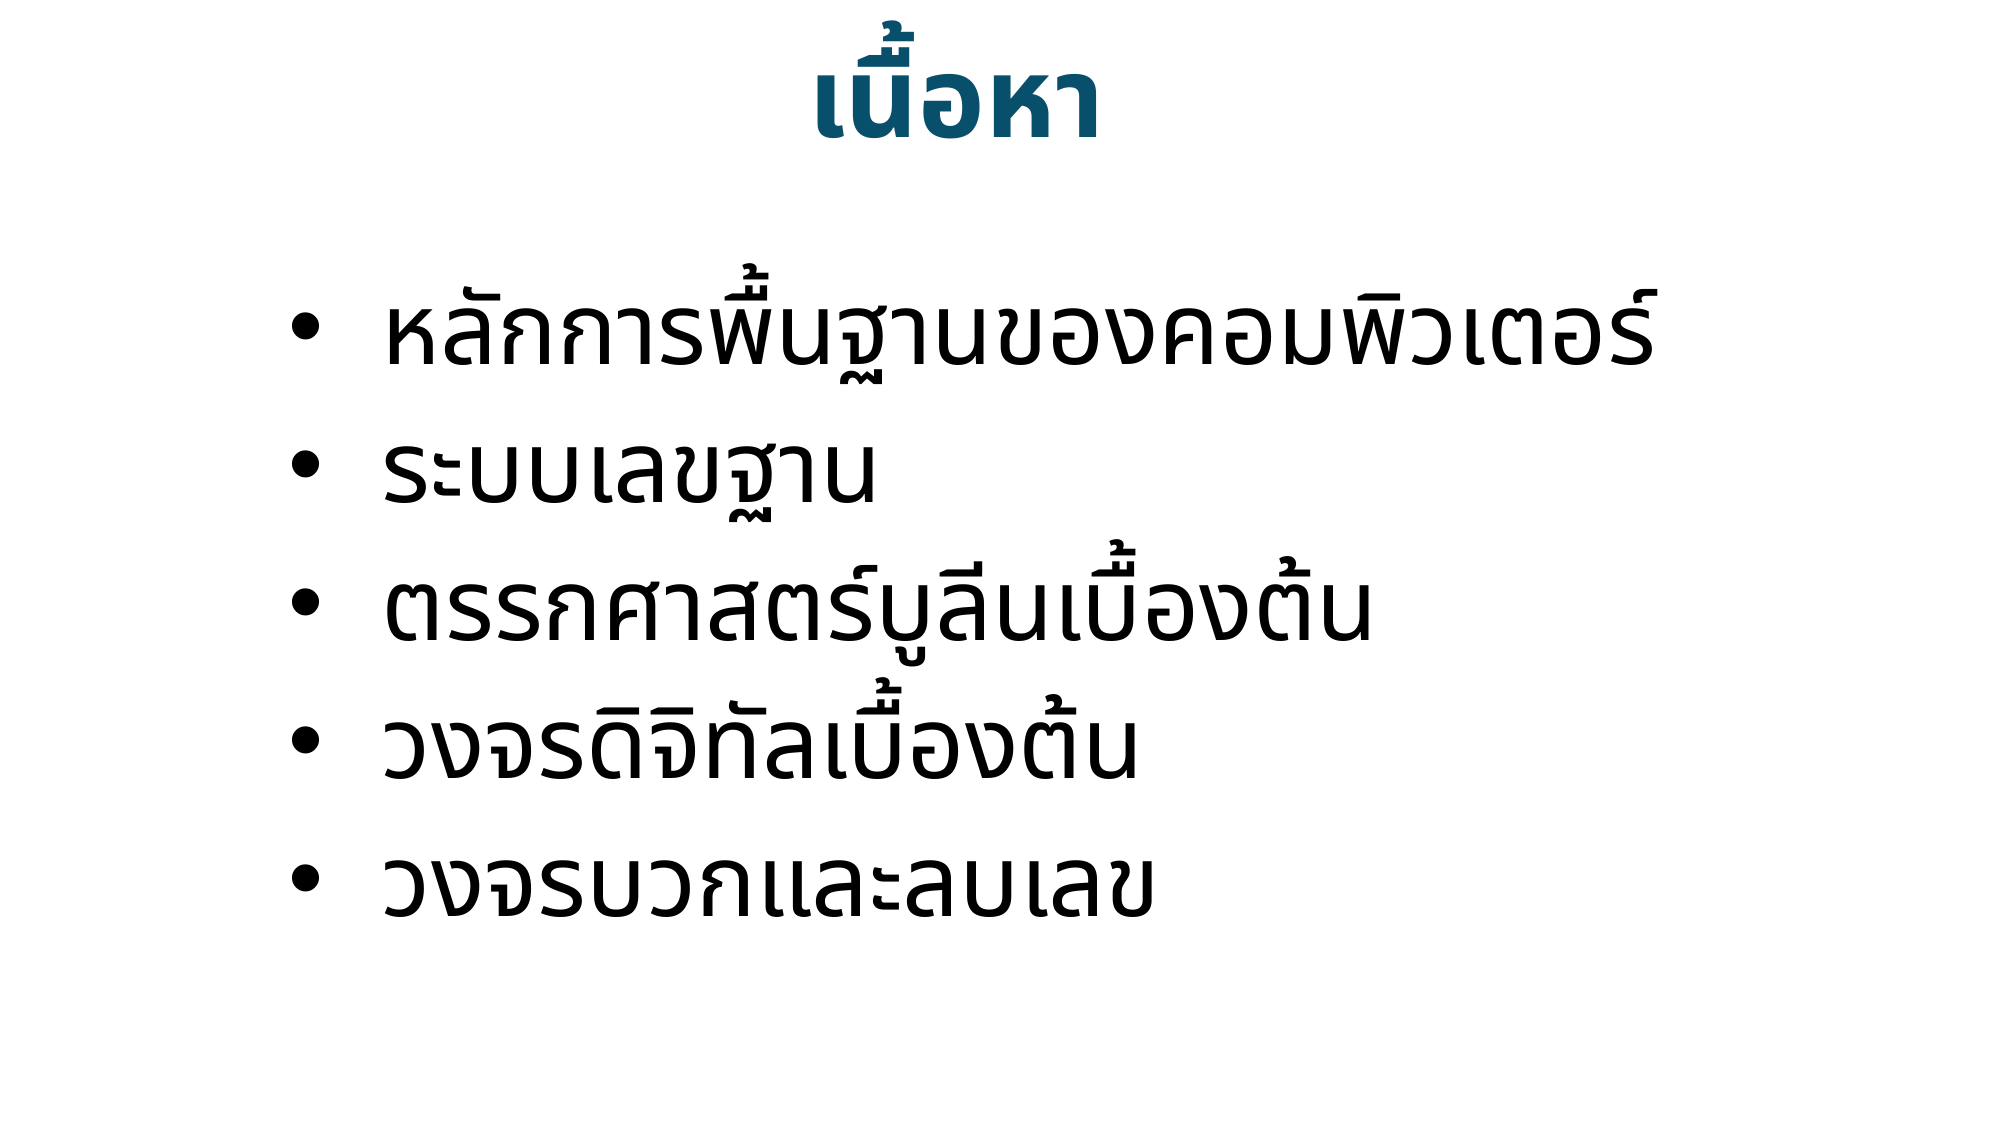

เนื้อหา
หลักการพื้นฐานของคอมพิวเตอร์
ระบบเลขฐาน
ตรรกศาสตร์บูลีนเบื้องต้น
วงจรดิจิทัลเบื้องต้น
วงจรบวกและลบเลข